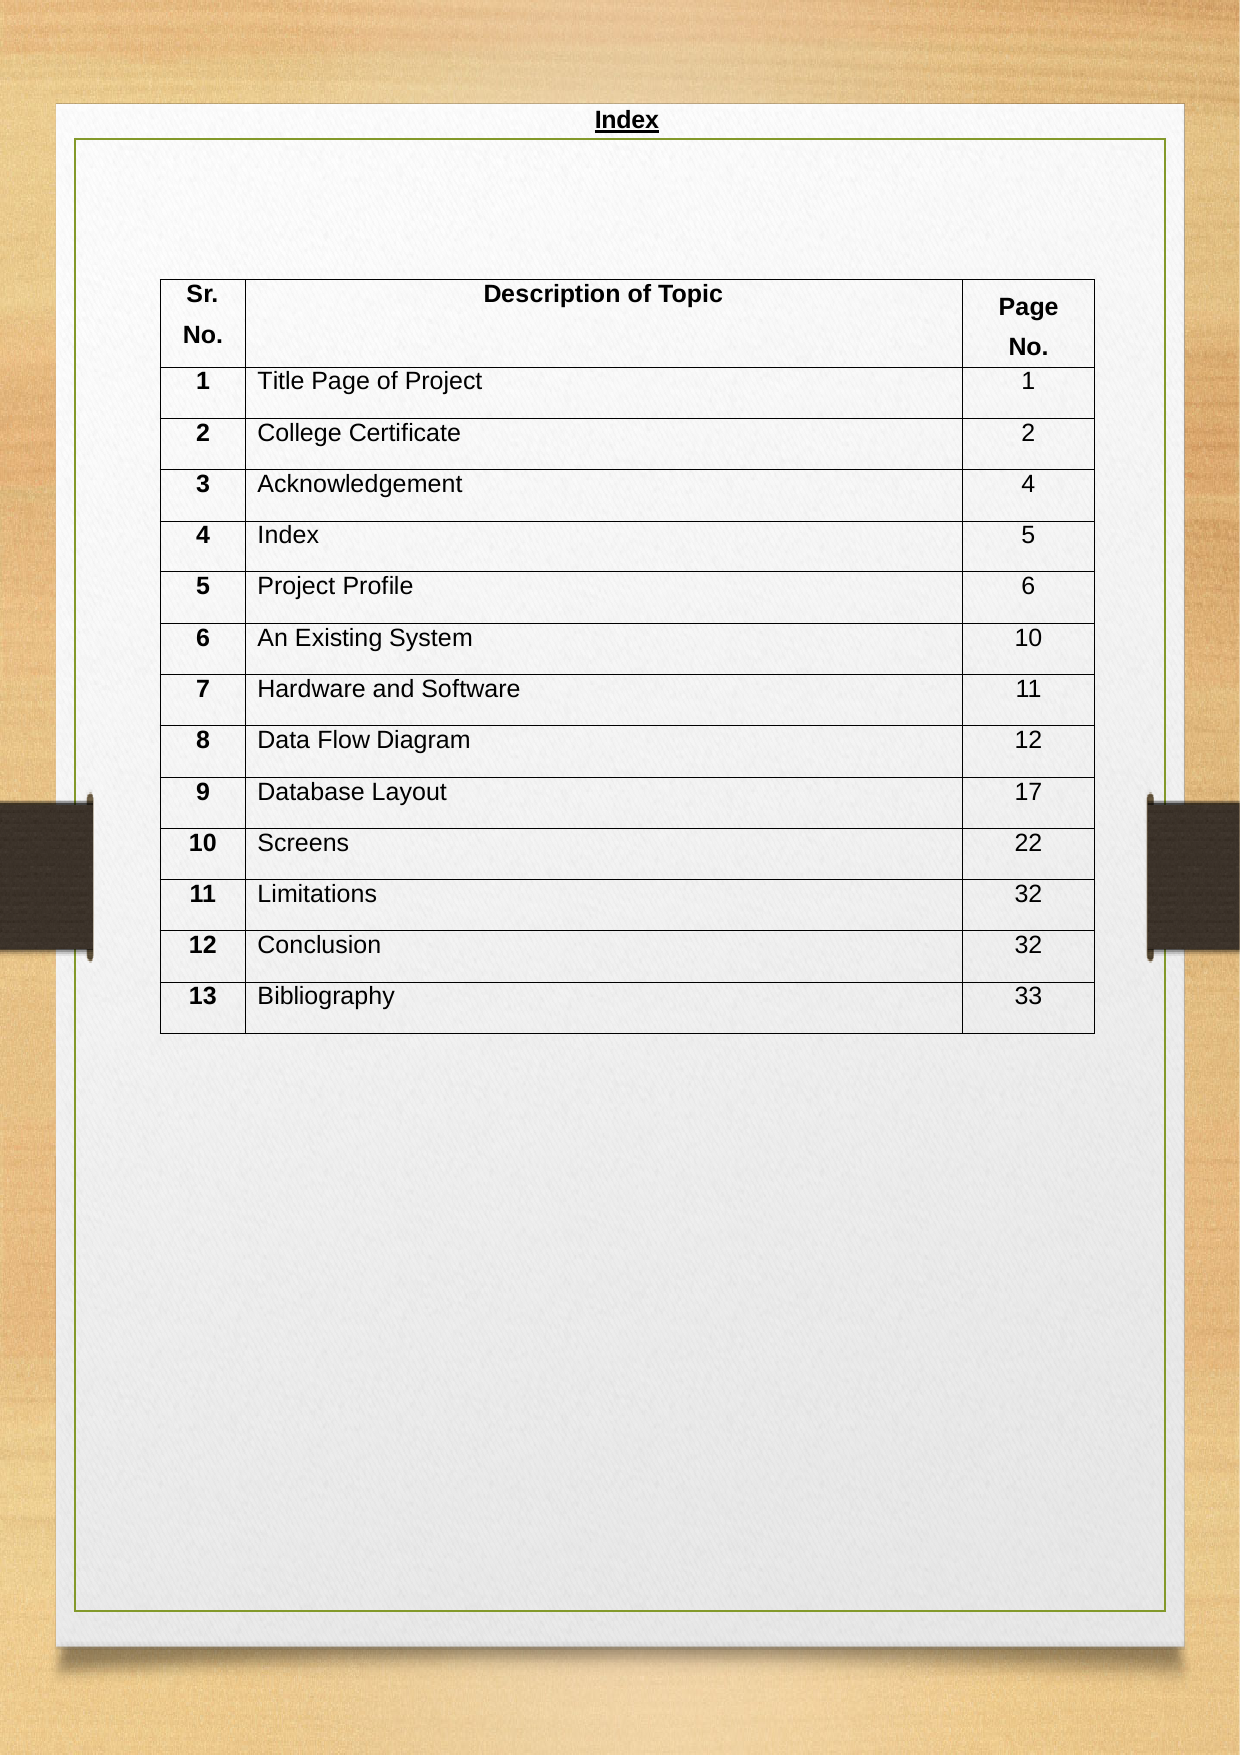

Index
| Sr. No. | Description of Topic | Page No. |
| --- | --- | --- |
| 1 | Title Page of Project | 1 |
| 2 | College Certificate | 2 |
| 3 | Acknowledgement | 4 |
| 4 | Index | 5 |
| 5 | Project Profile | 6 |
| 6 | An Existing System | 10 |
| 7 | Hardware and Software | 11 |
| 8 | Data Flow Diagram | 12 |
| 9 | Database Layout | 17 |
| 10 | Screens | 22 |
| 11 | Limitations | 32 |
| 12 | Conclusion | 32 |
| 13 | Bibliography | 33 |